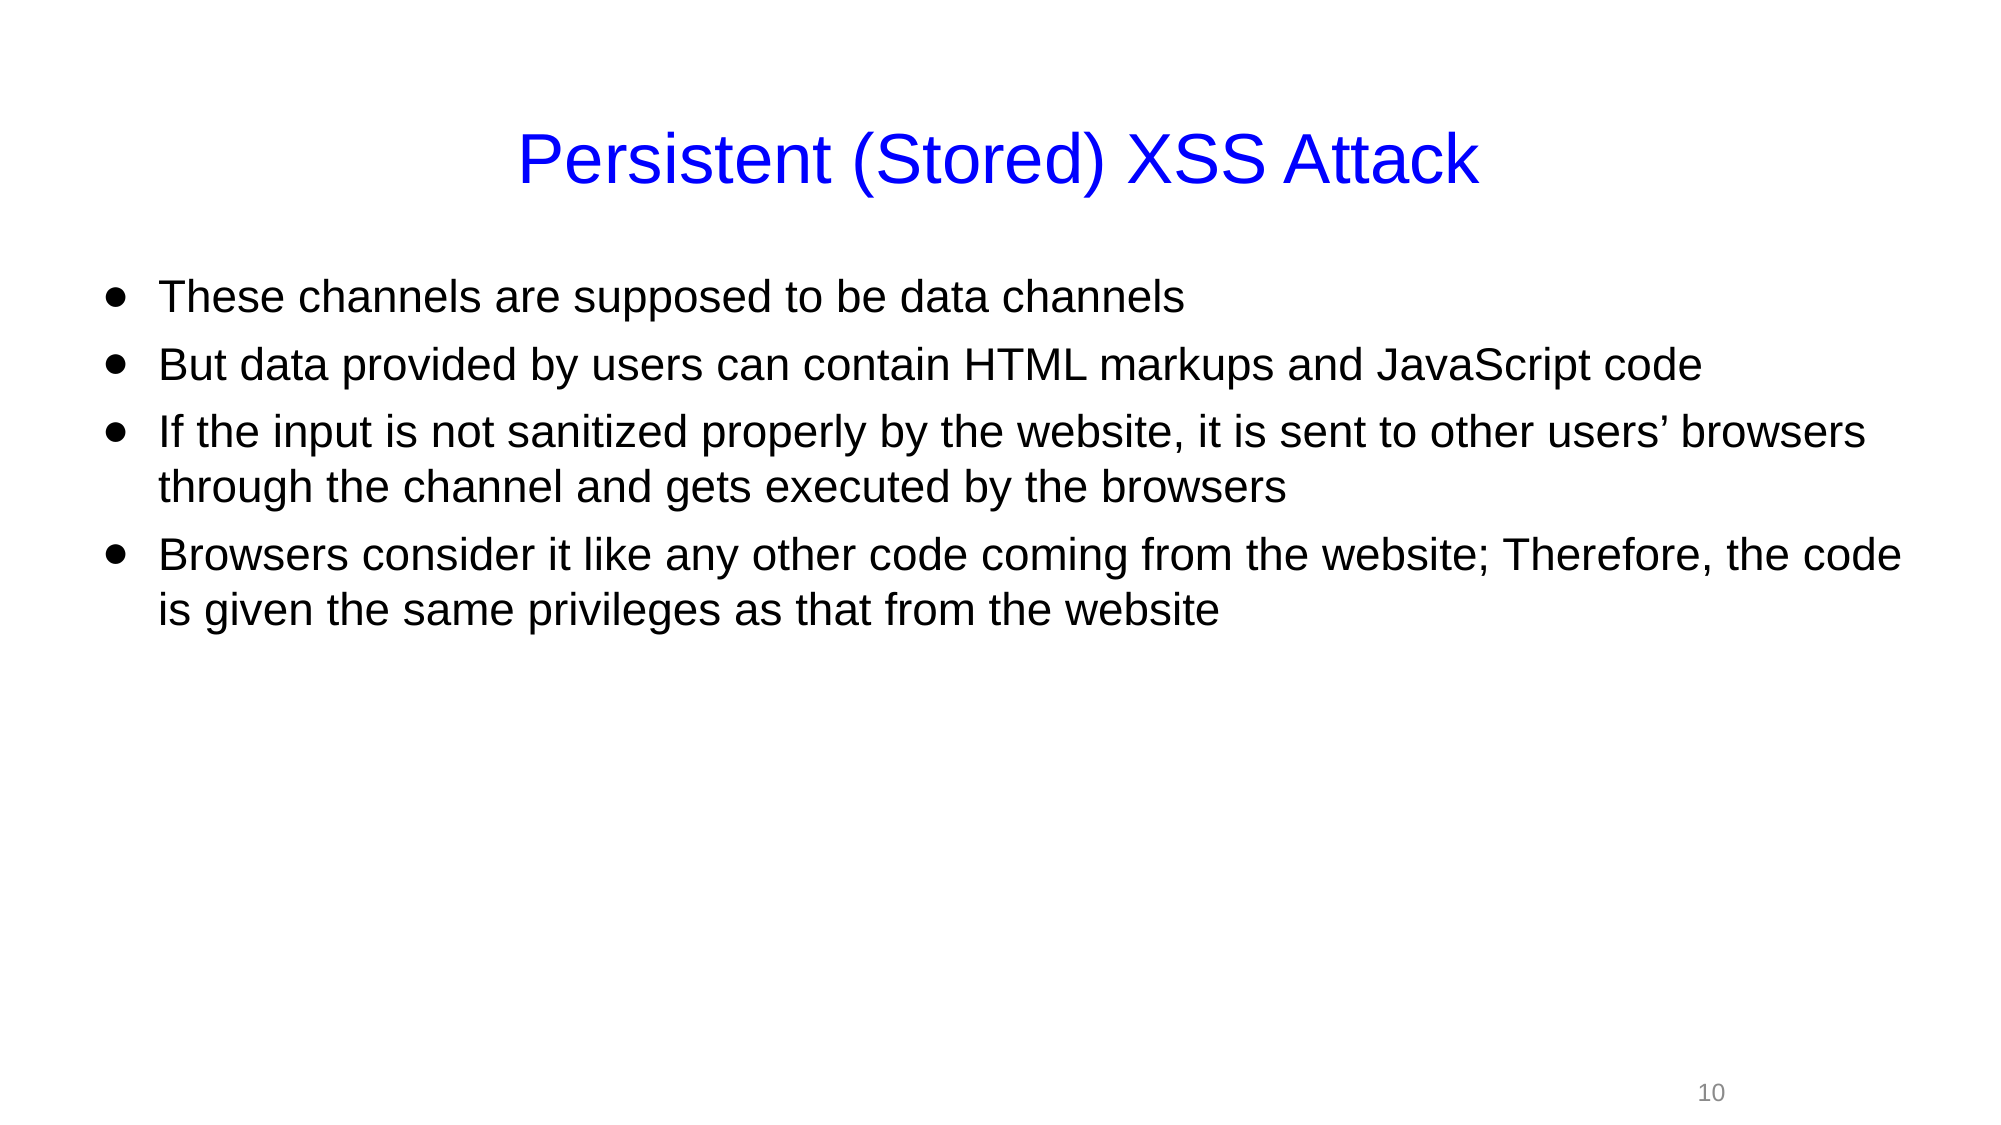

# Persistent (Stored) XSS Attack
These channels are supposed to be data channels
But data provided by users can contain HTML markups and JavaScript code
If the input is not sanitized properly by the website, it is sent to other users’ browsers through the channel and gets executed by the browsers
Browsers consider it like any other code coming from the website; Therefore, the code is given the same privileges as that from the website
10